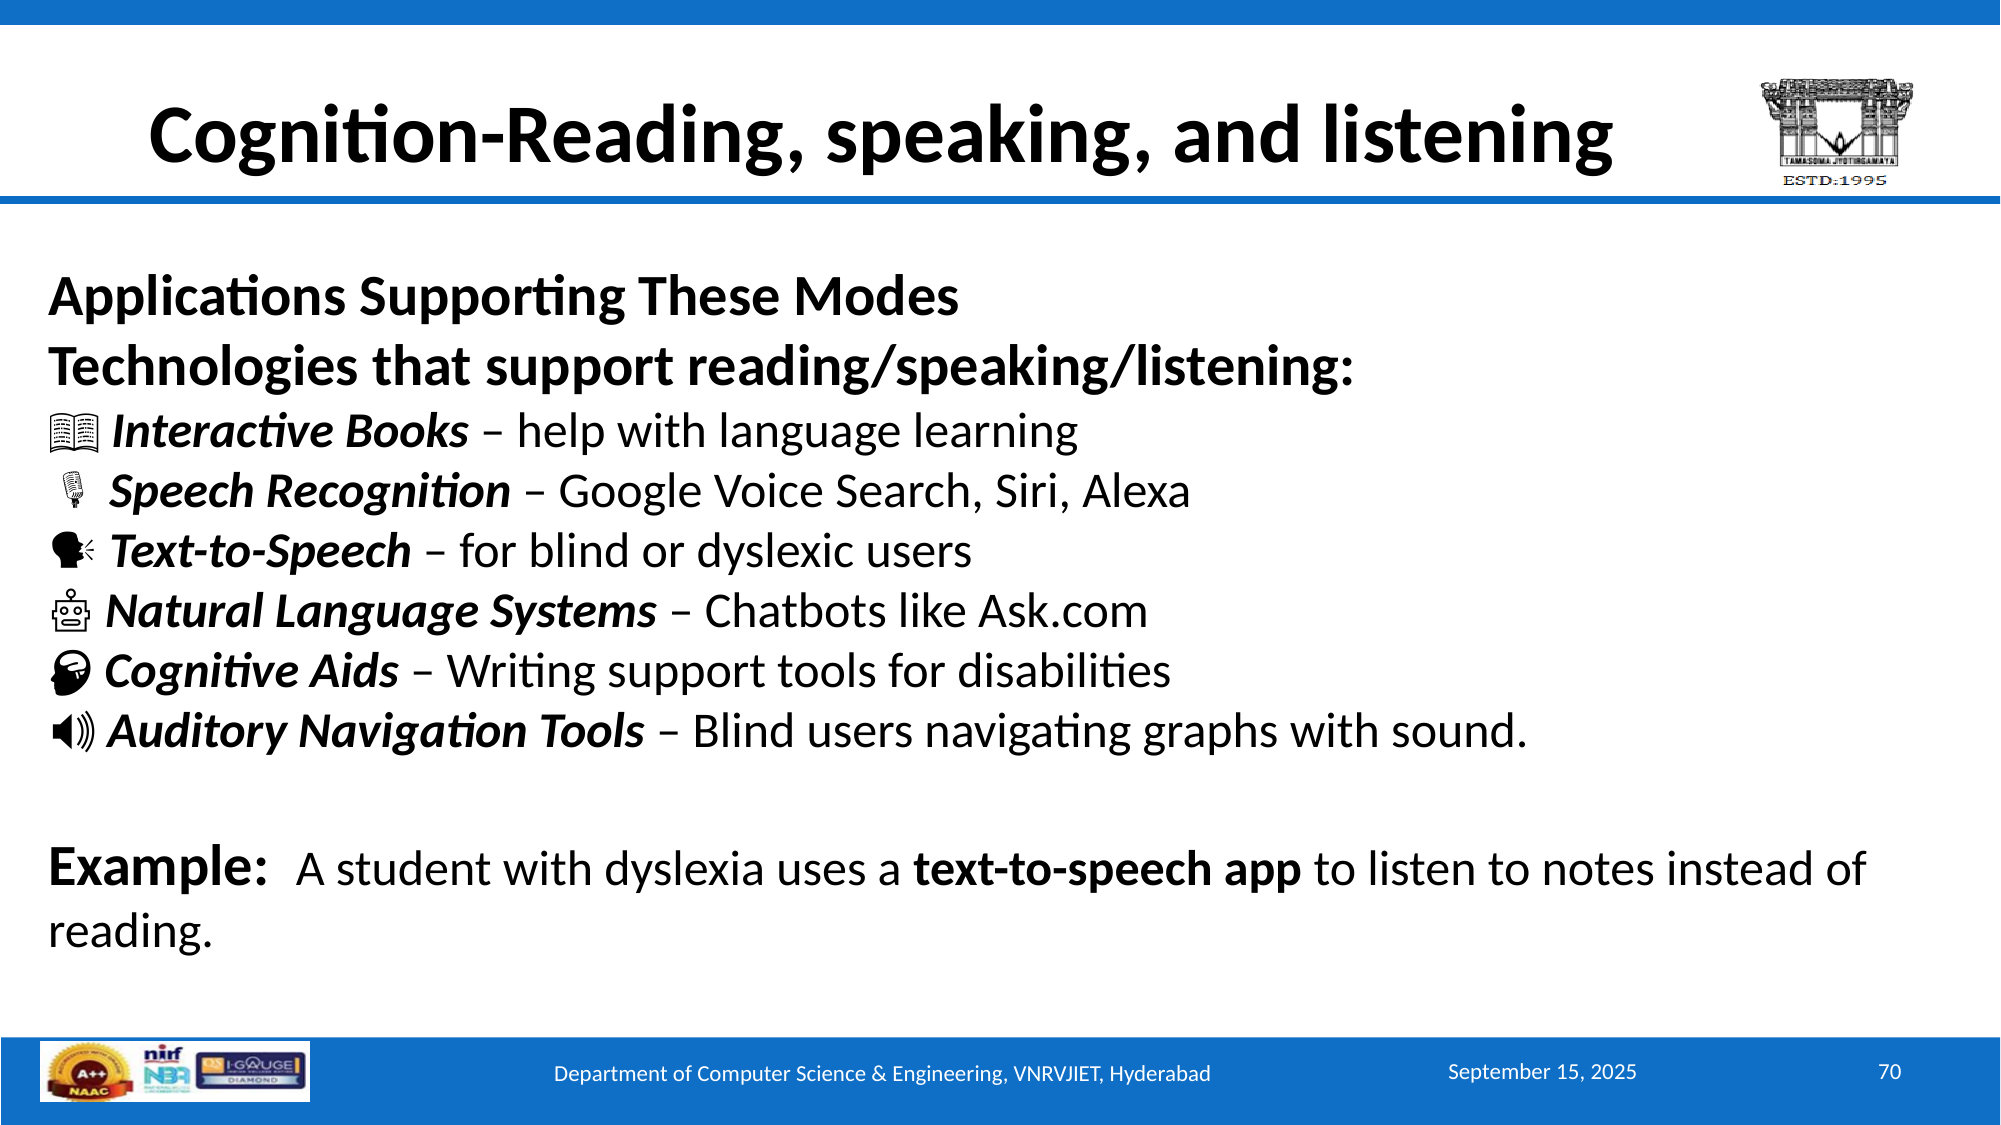

# Cognition-Reading, speaking, and listening
Applications Supporting These Modes
Technologies that support reading/speaking/listening:
📖 Interactive Books – help with language learning
🎙️ Speech Recognition – Google Voice Search, Siri, Alexa
🗣️ Text-to-Speech – for blind or dyslexic users
🤖 Natural Language Systems – Chatbots like Ask.com
🧠 Cognitive Aids – Writing support tools for disabilities
🔊 Auditory Navigation Tools – Blind users navigating graphs with sound.

Example:  A student with dyslexia uses a text-to-speech app to listen to notes instead of reading.
September 15, 2025
70
Department of Computer Science & Engineering, VNRVJIET, Hyderabad